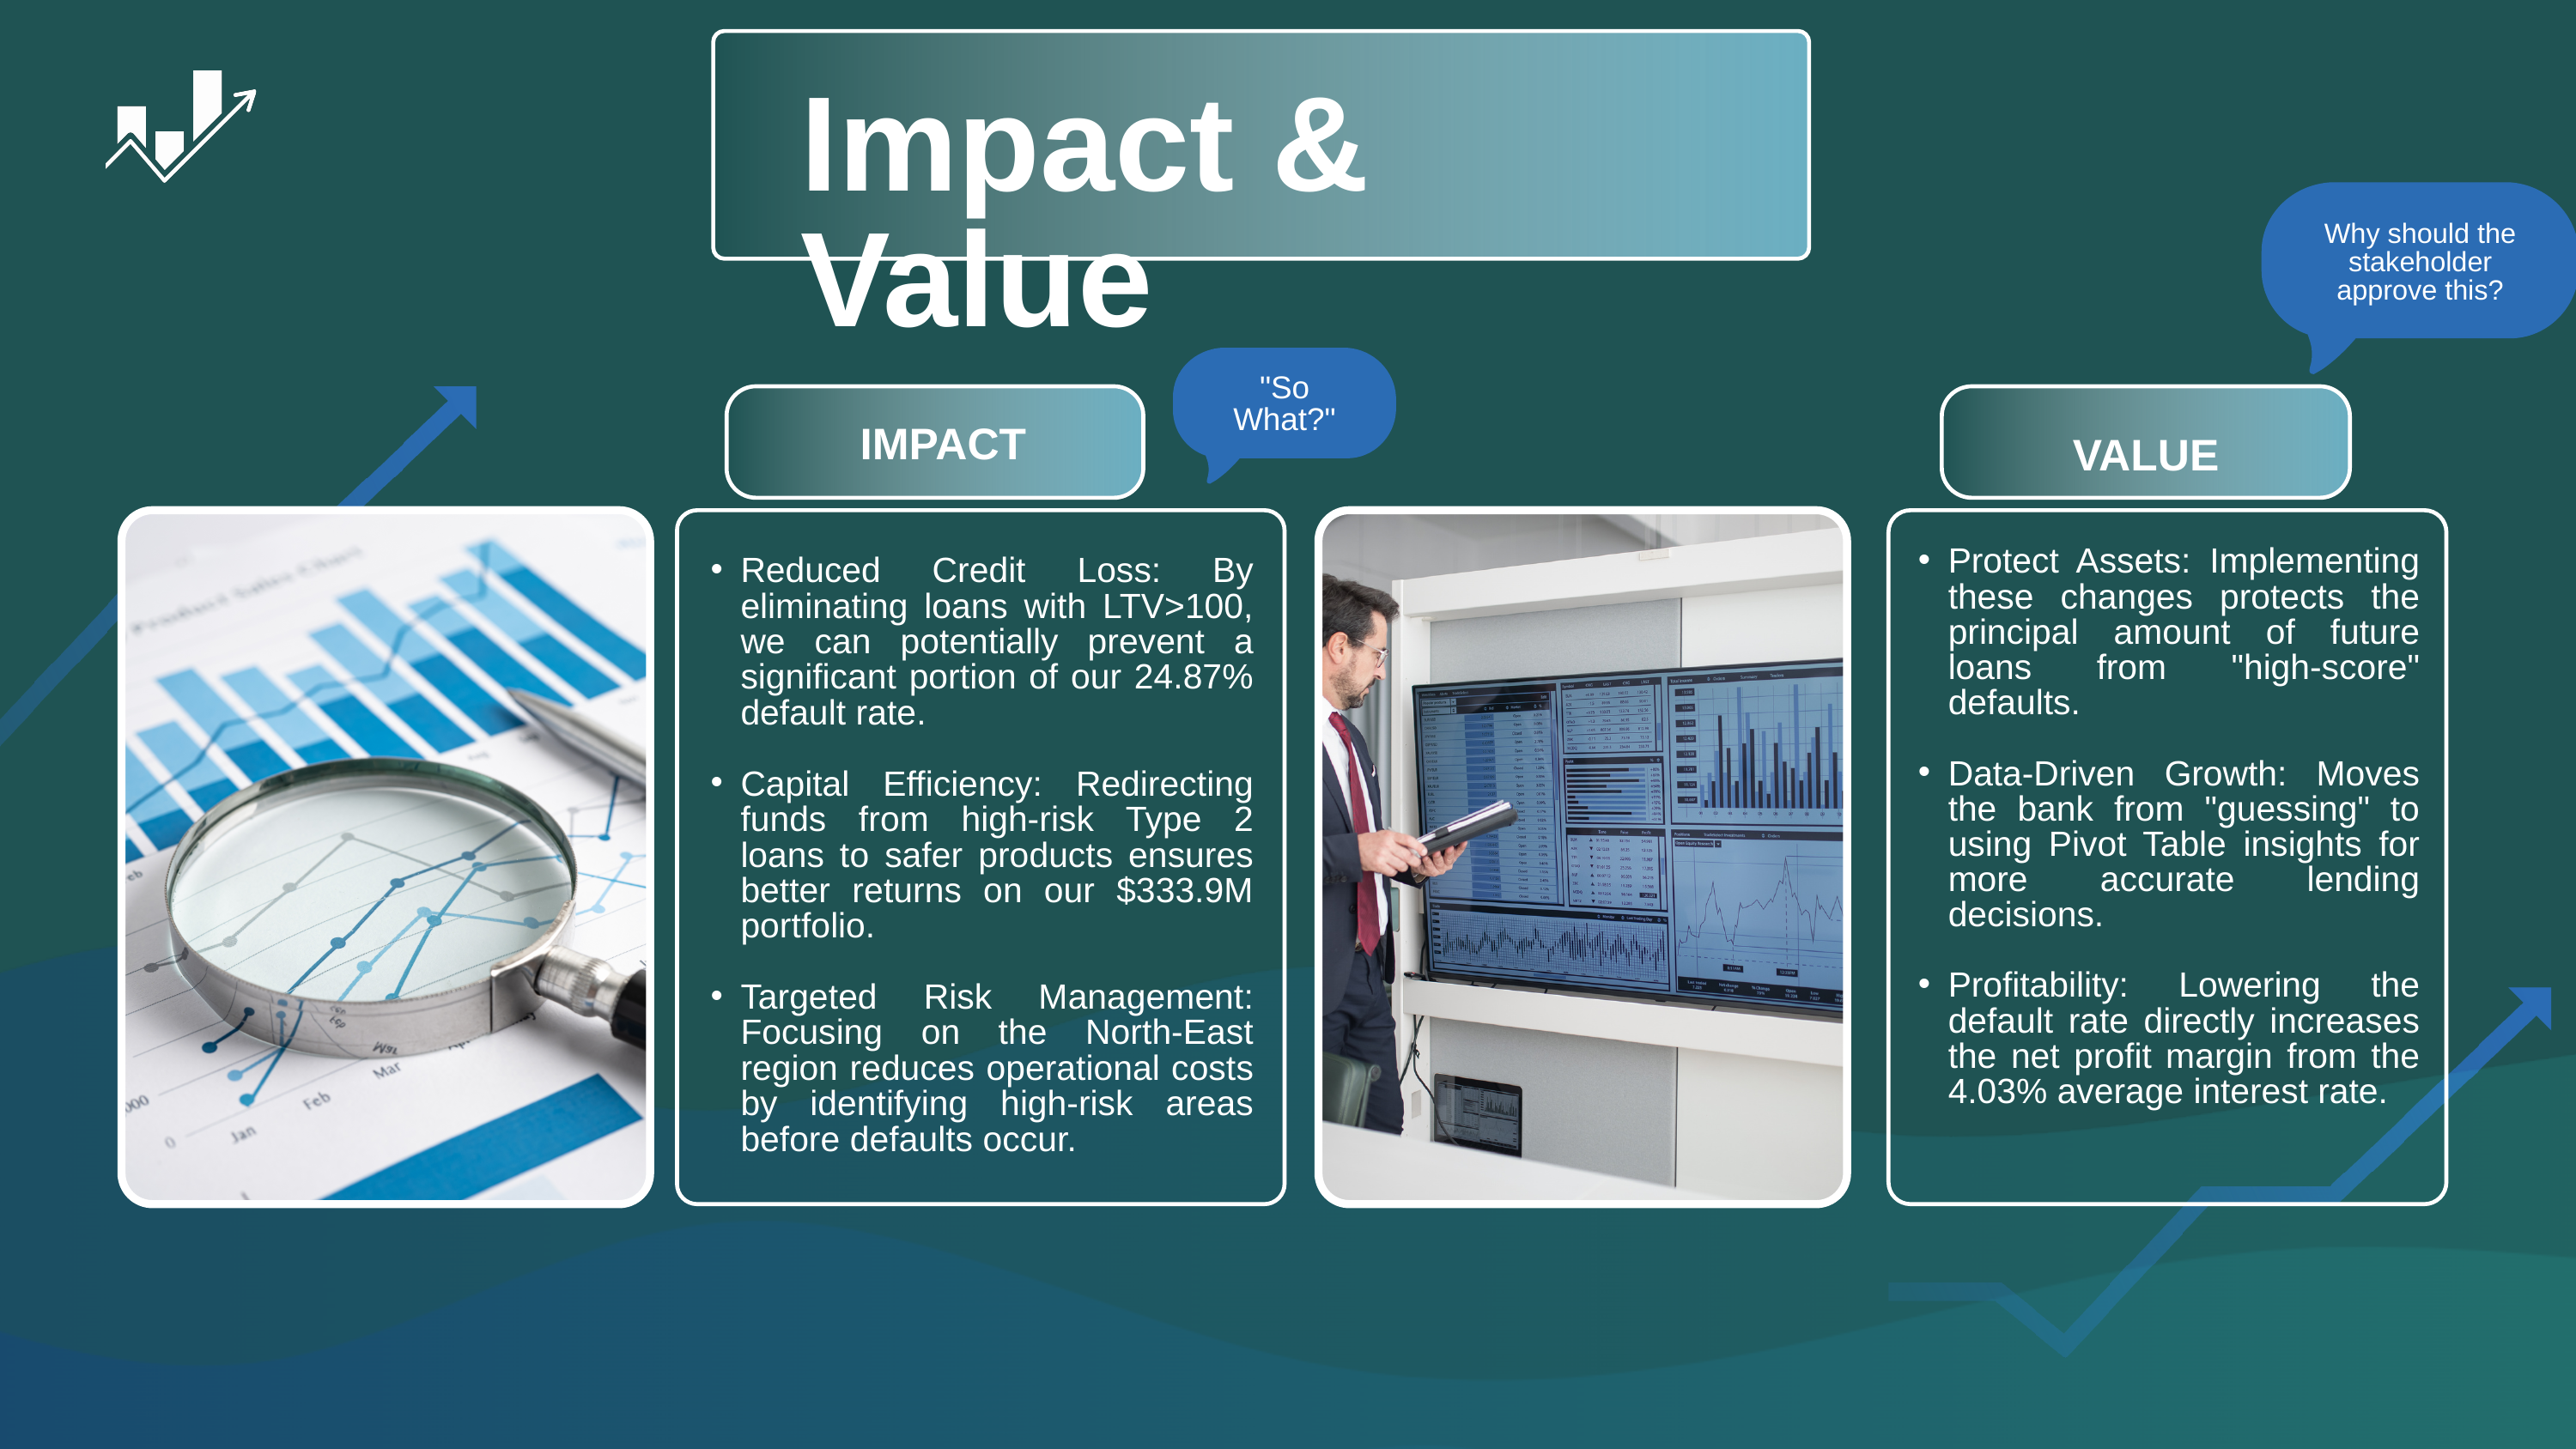

Impact & Value

Why should the stakeholder approve this?

"So What?"

VALUE
IMPACT

Protect Assets: Implementing these changes protects the principal amount of future loans from "high-score" defaults.

Data-Driven Growth: Moves the bank from "guessing" to using Pivot Table insights for more accurate lending decisions.

Profitability: Lowering the default rate directly increases the net profit margin from the 4.03% average interest rate.

Reduced Credit Loss: By eliminating loans with LTV>100, we can potentially prevent a significant portion of our 24.87% default rate.

Capital Efficiency: Redirecting funds from high-risk Type 2 loans to safer products ensures better returns on our $333.9M portfolio.

Targeted Risk Management: Focusing on the North-East region reduces operational costs by identifying high-risk areas before defaults occur.